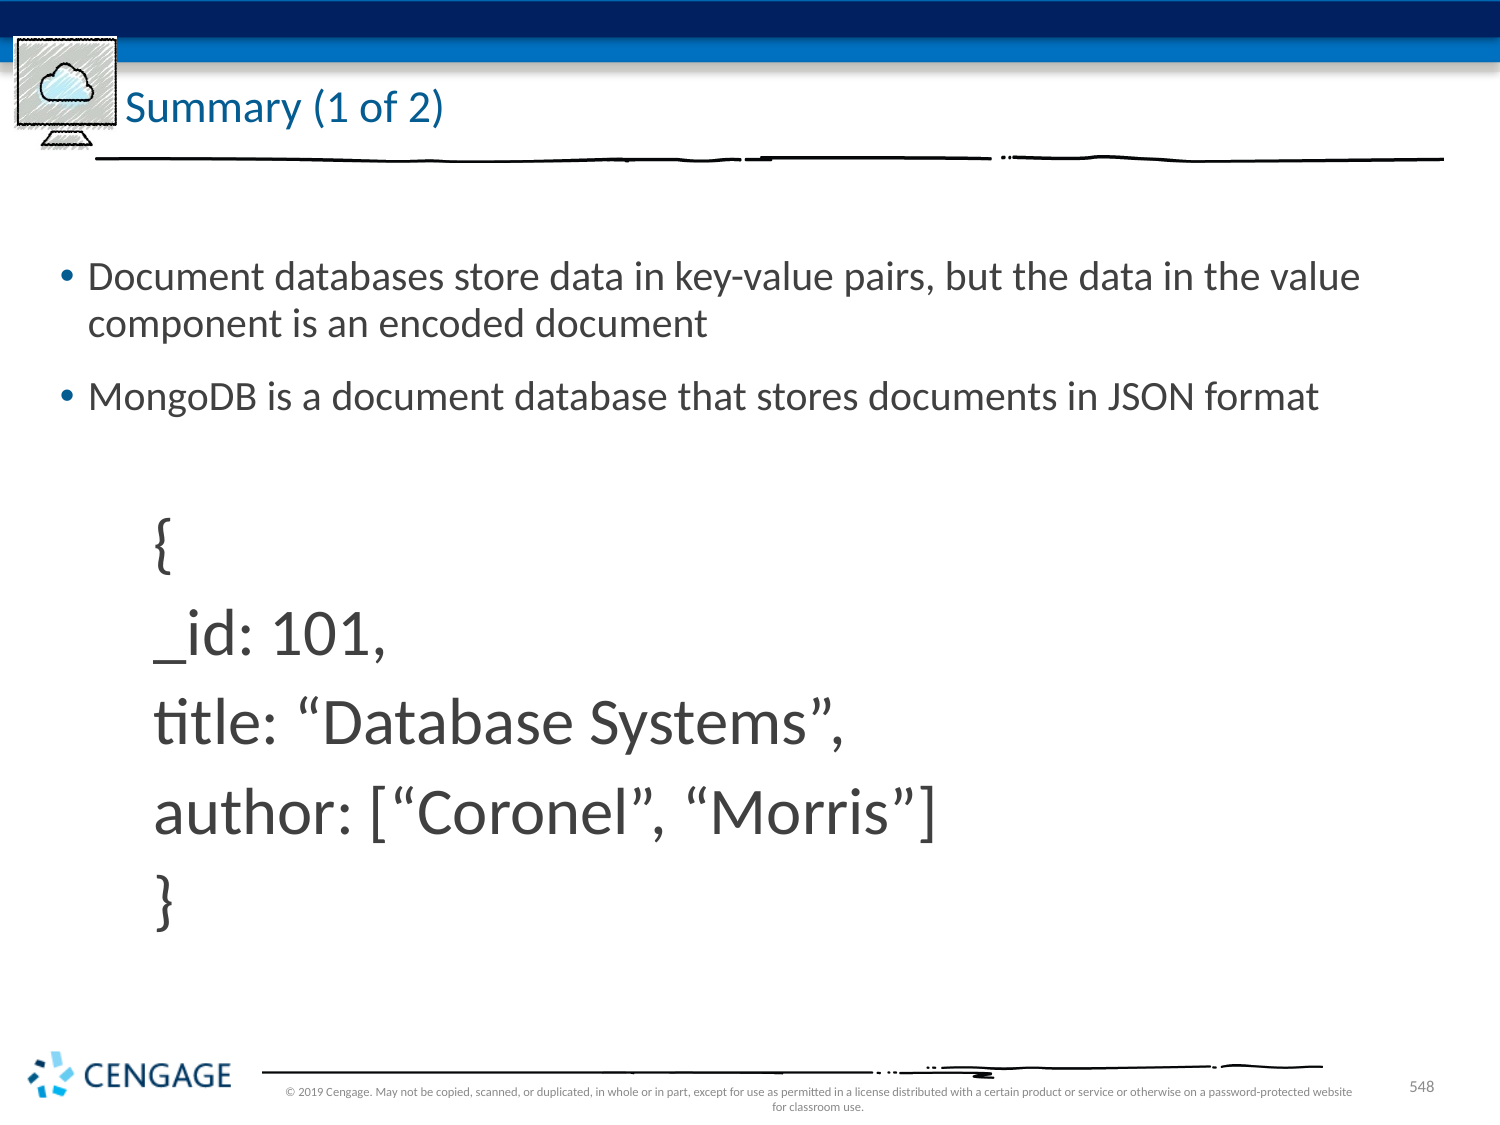

# Summary (1 of 2)
Document databases store data in key-value pairs, but the data in the value component is an encoded document
MongoDB is a document database that stores documents in JSON format

{
_id: 101,
title: “Database Systems”,
author: [“Coronel”, “Morris”]
}
© 2019 Cengage. May not be copied, scanned, or duplicated, in whole or in part, except for use as permitted in a license distributed with a certain product or service or otherwise on a password-protected website for classroom use.